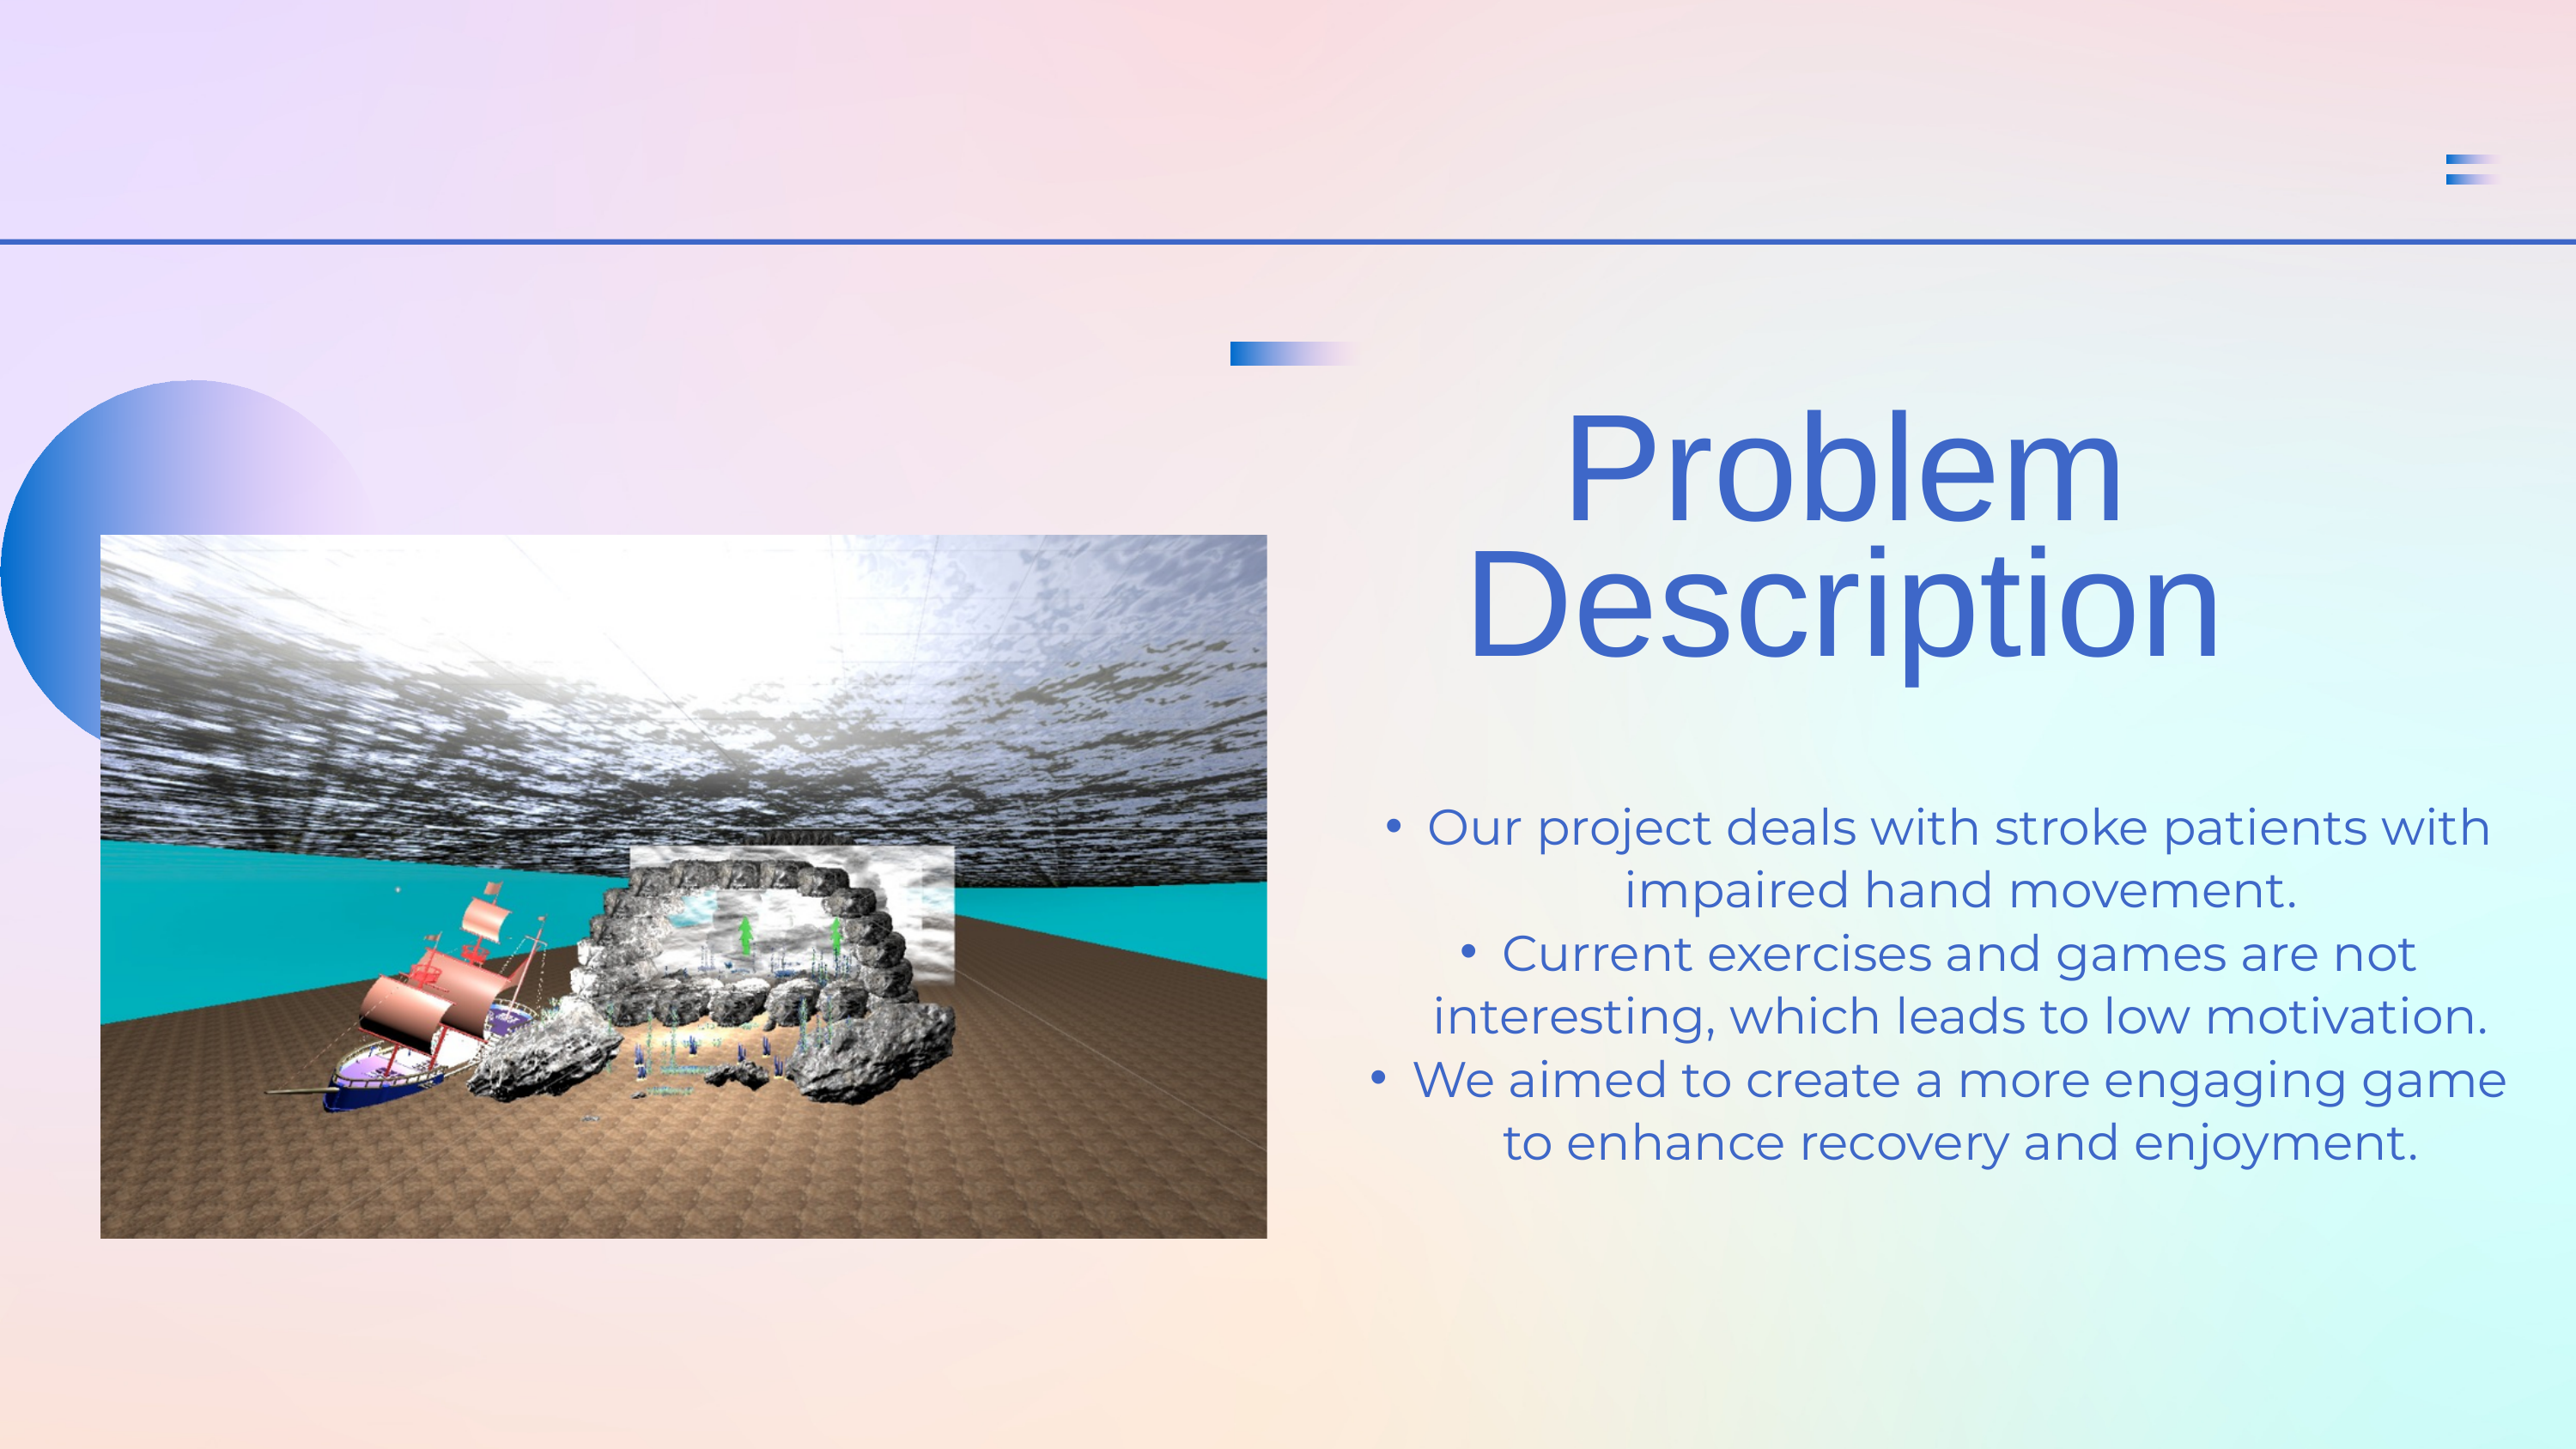

Problem Description

Our project deals with stroke patients with impaired hand movement.
Current exercises and games are not interesting, which leads to low motivation.
We aimed to create a more engaging game to enhance recovery and enjoyment.